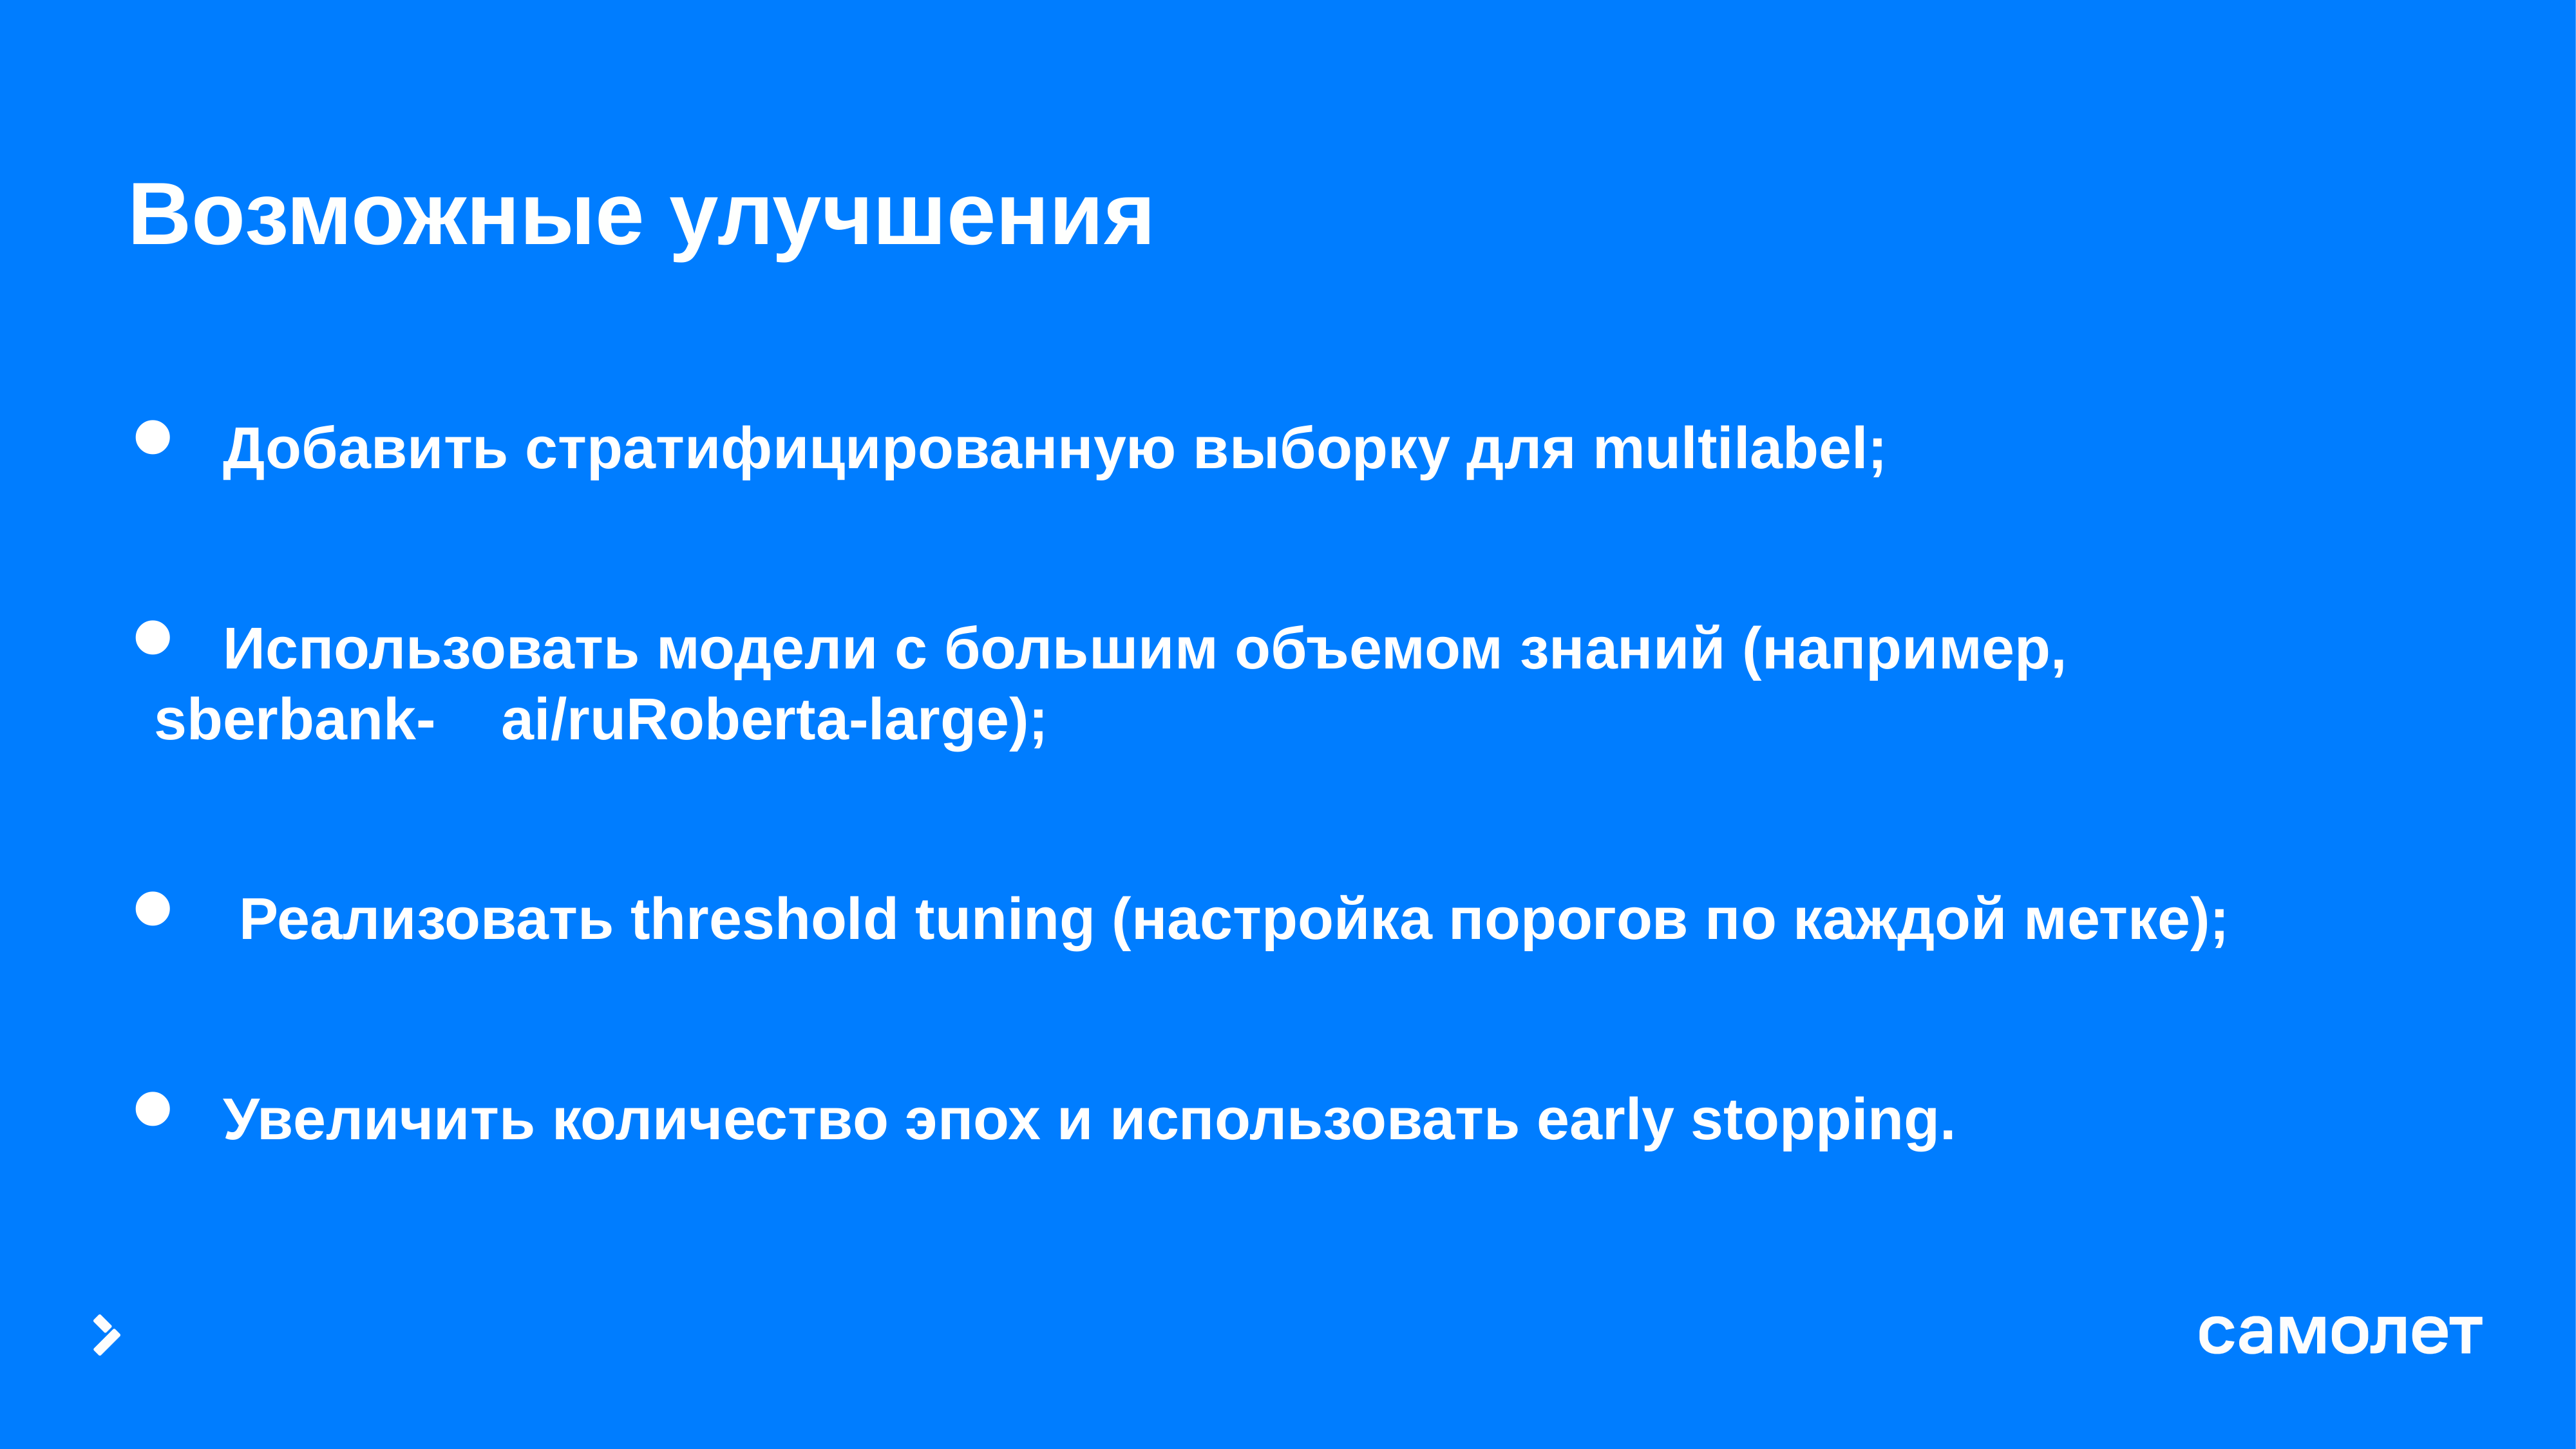

# Возможные улучшения

  Добавить стратифицированную выборку для multilabel;

  Использовать модели с большим объемом знаний (например, sberbank-    ai/ruRoberta-large);

   Реализовать threshold tuning (настройка порогов по каждой метке);

  Увеличить количество эпох и использовать early stopping.